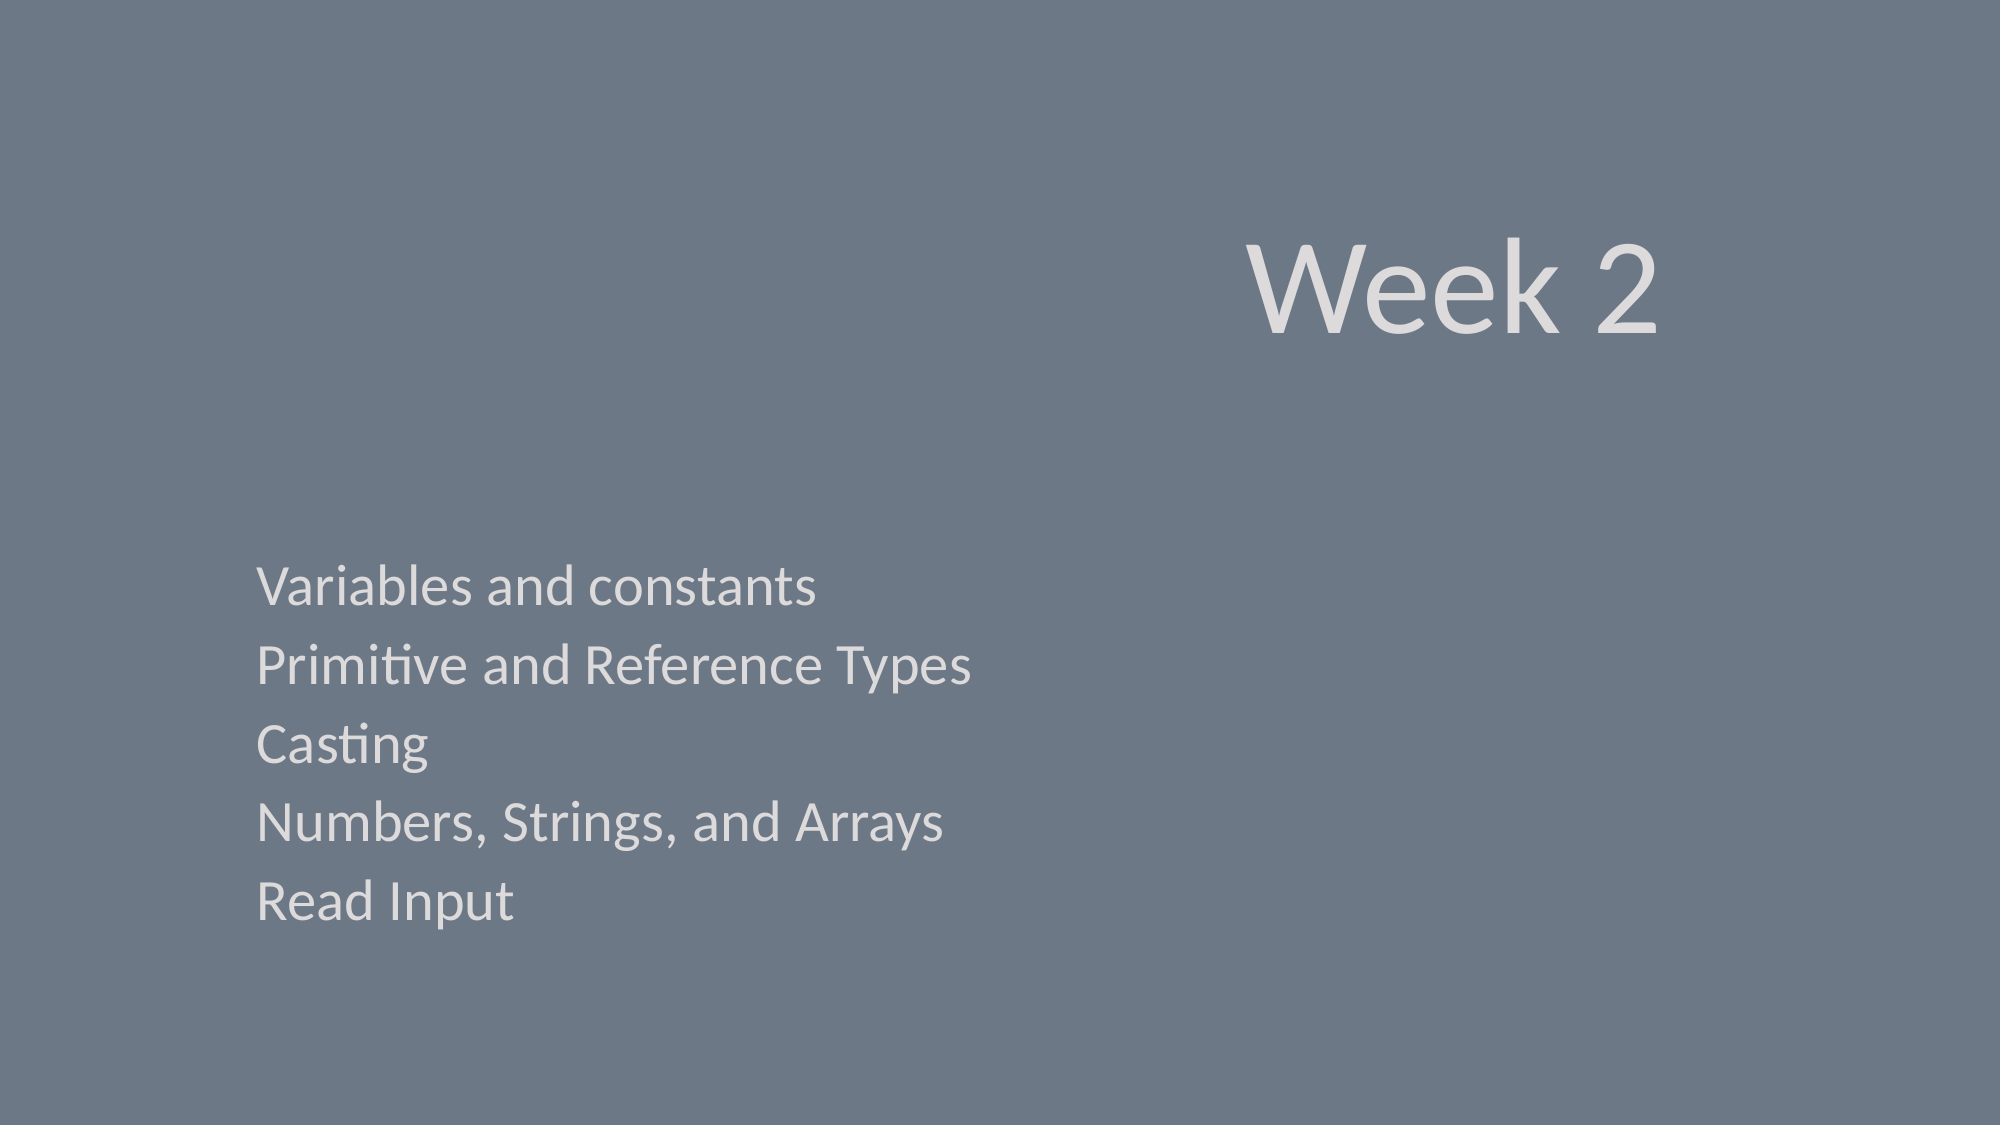

# Week 2
Variables and constants
Primitive and Reference Types
Casting
Numbers, Strings, and Arrays
Read Input